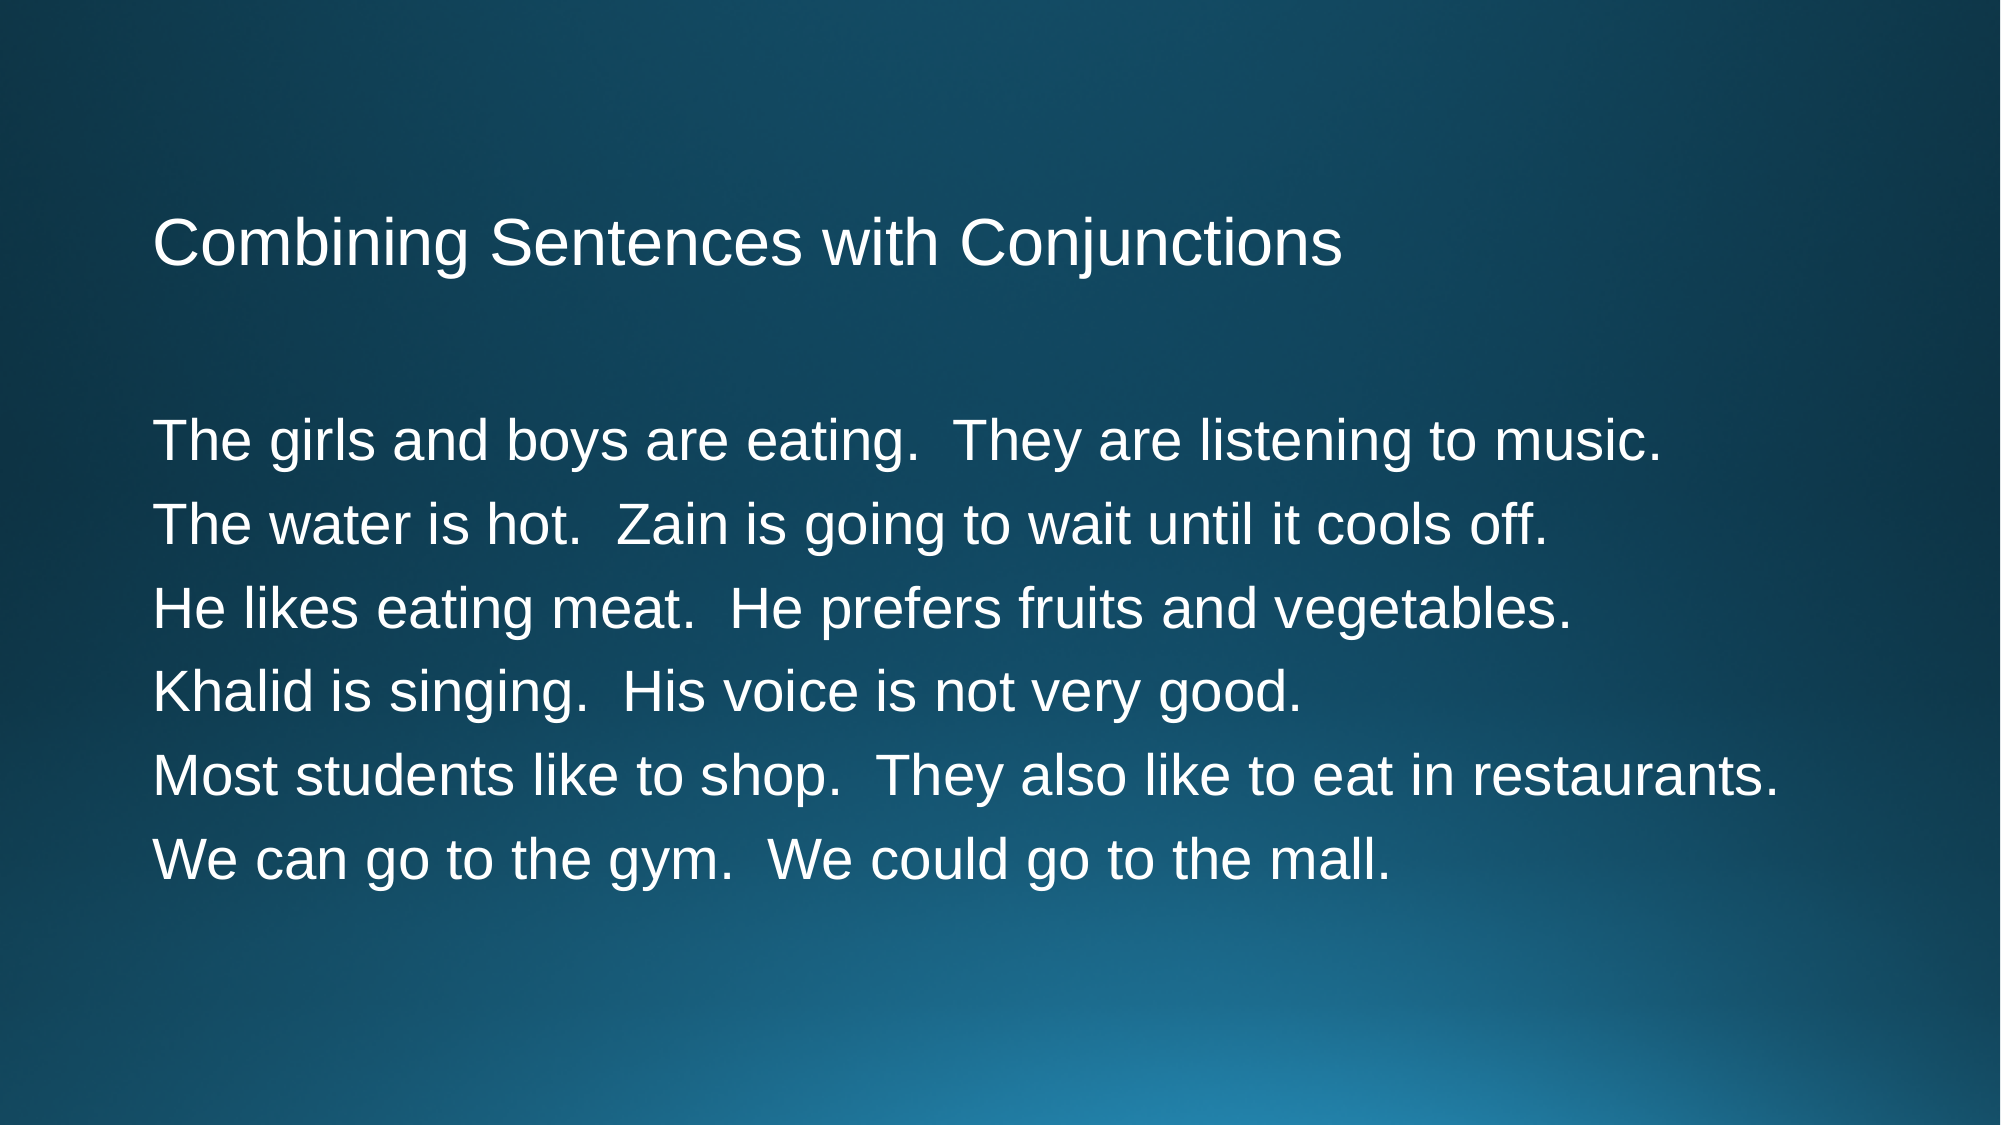

# Combining Sentences with Conjunctions
The girls and boys are eating.  They are listening to music.
The water is hot.  Zain is going to wait until it cools off.
He likes eating meat.  He prefers fruits and vegetables.
Khalid is singing.  His voice is not very good.
Most students like to shop.  They also like to eat in restaurants.
We can go to the gym.  We could go to the mall.